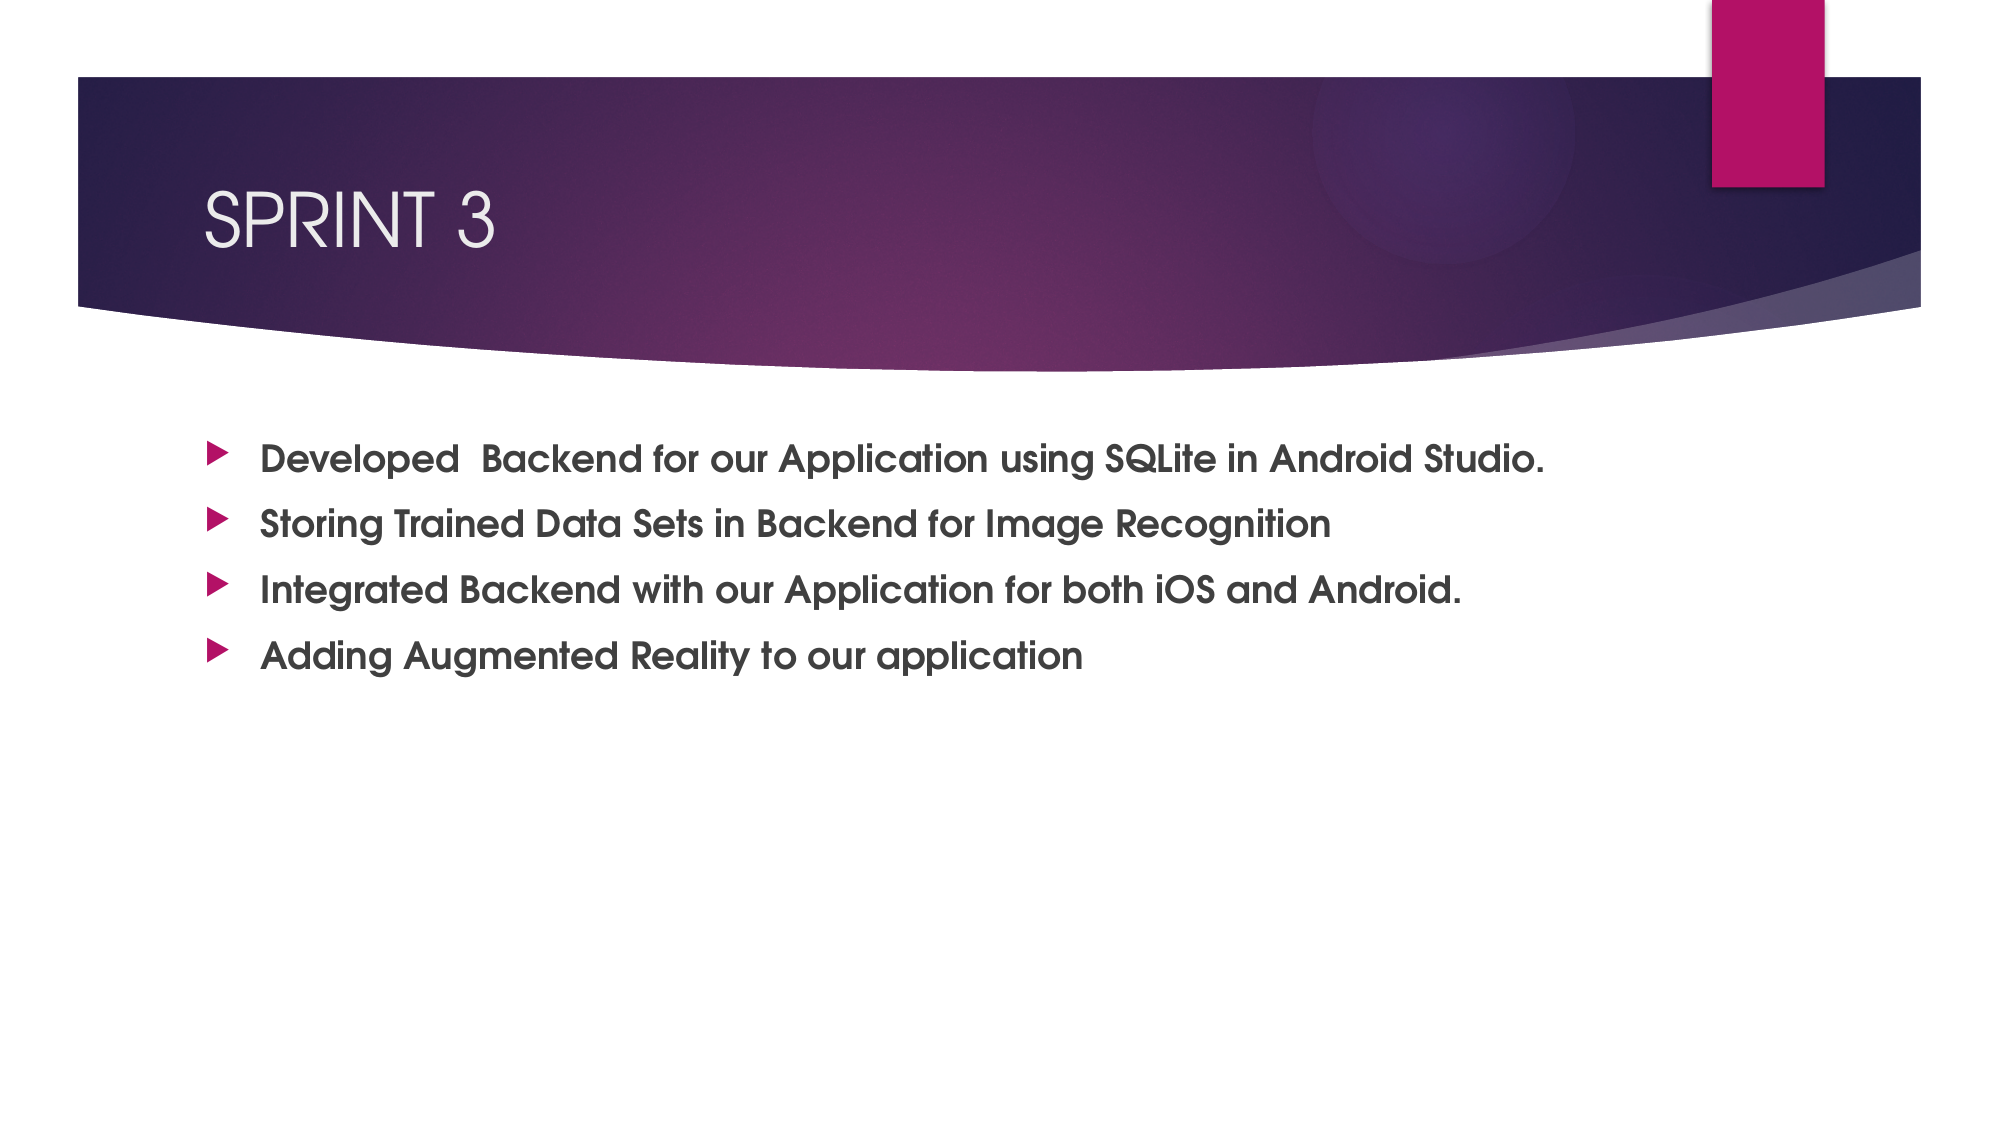

# SPRINT 3
Developed  Backend for our Application using SQLite in Android Studio.
Storing Trained Data Sets in Backend for Image Recognition
Integrated Backend with our Application for both iOS and Android.
Adding Augmented Reality to our application